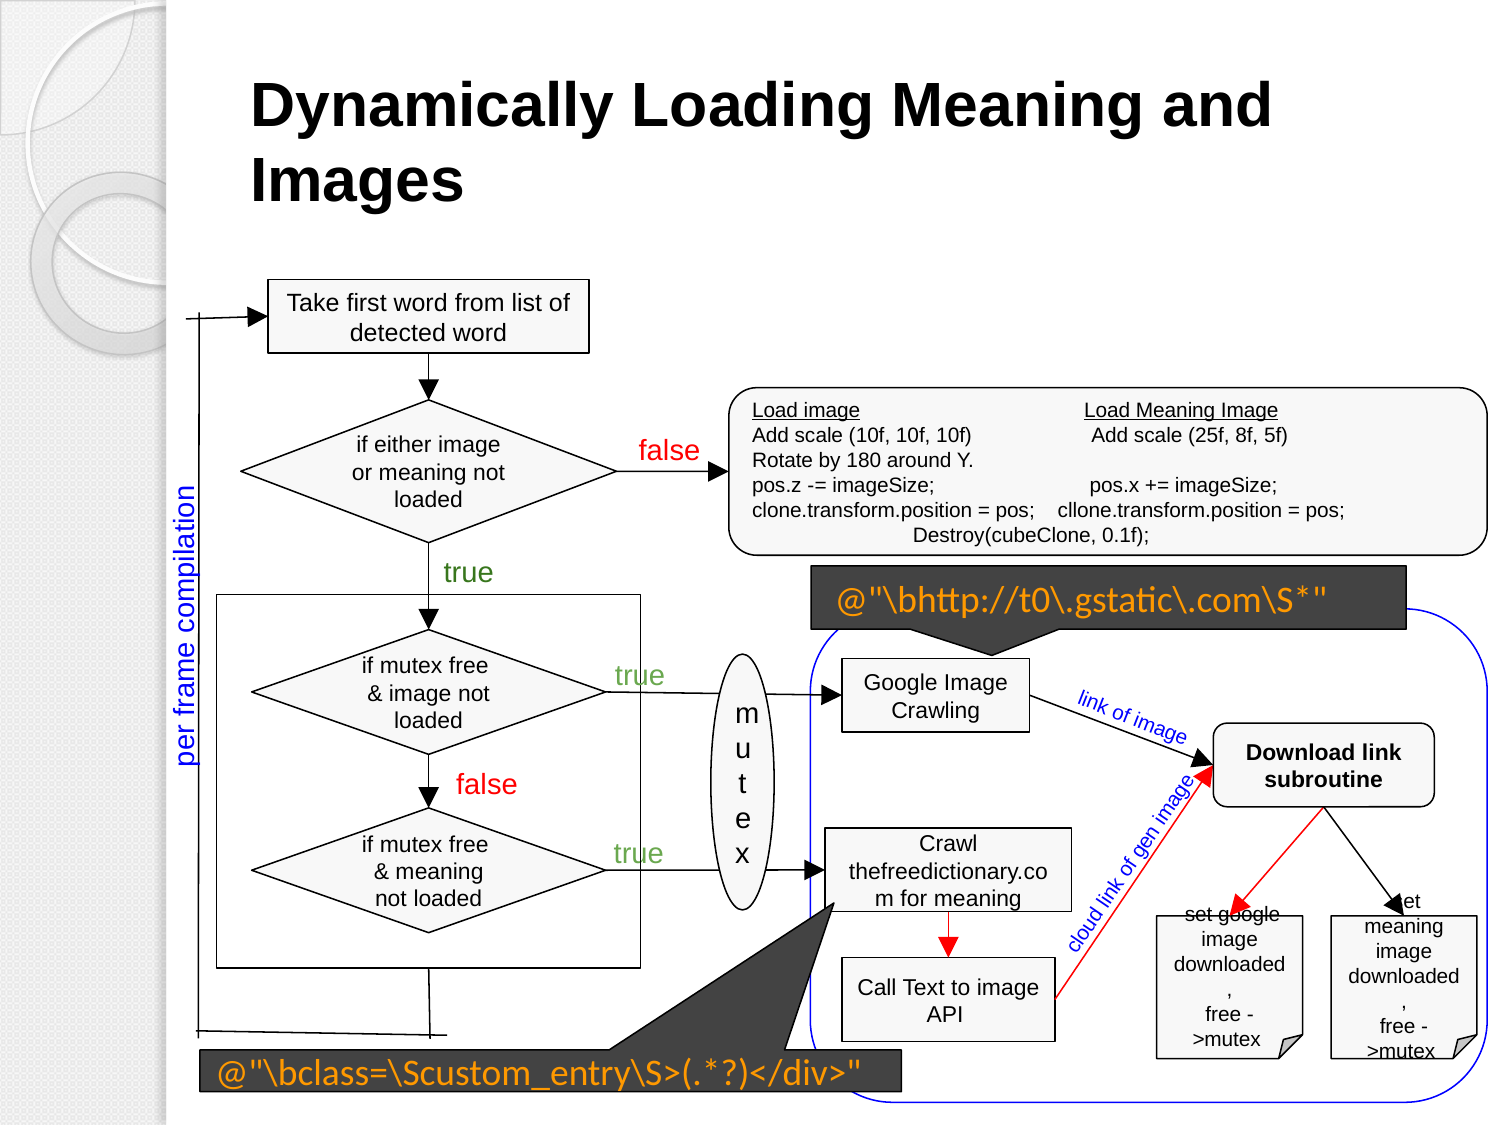

# Dynamically Loading Meaning and Images
Take first word from list of detected word
per frame compilation
if either image or meaning not loaded
Load image                                       Load Meaning Image
Add scale (10f, 10f, 10f)                     Add scale (25f, 8f, 5f)
Rotate by 180 around Y.
pos.z -= imageSize;                           pos.x += imageSize;
clone.transform.position = pos;    cllone.transform.position = pos;
                            Destroy(cubeClone, 0.1f);
false
true

if mutex free  & image not loaded
 @"\bhttp://t0\.gstatic\.com\S*"
true
mutex
Google Image Crawling
link of image

Download link subroutine
 set meaning image downloaded,
free ->mutex

false
if mutex free  & meaning not loaded
true
Crawl thefreedictionary.com for meaning
cloud link of gen image
 set google image downloaded,
free ->mutex
Call Text to image API
@"\bclass=\Scustom_entry\S>(.*?)</div>"